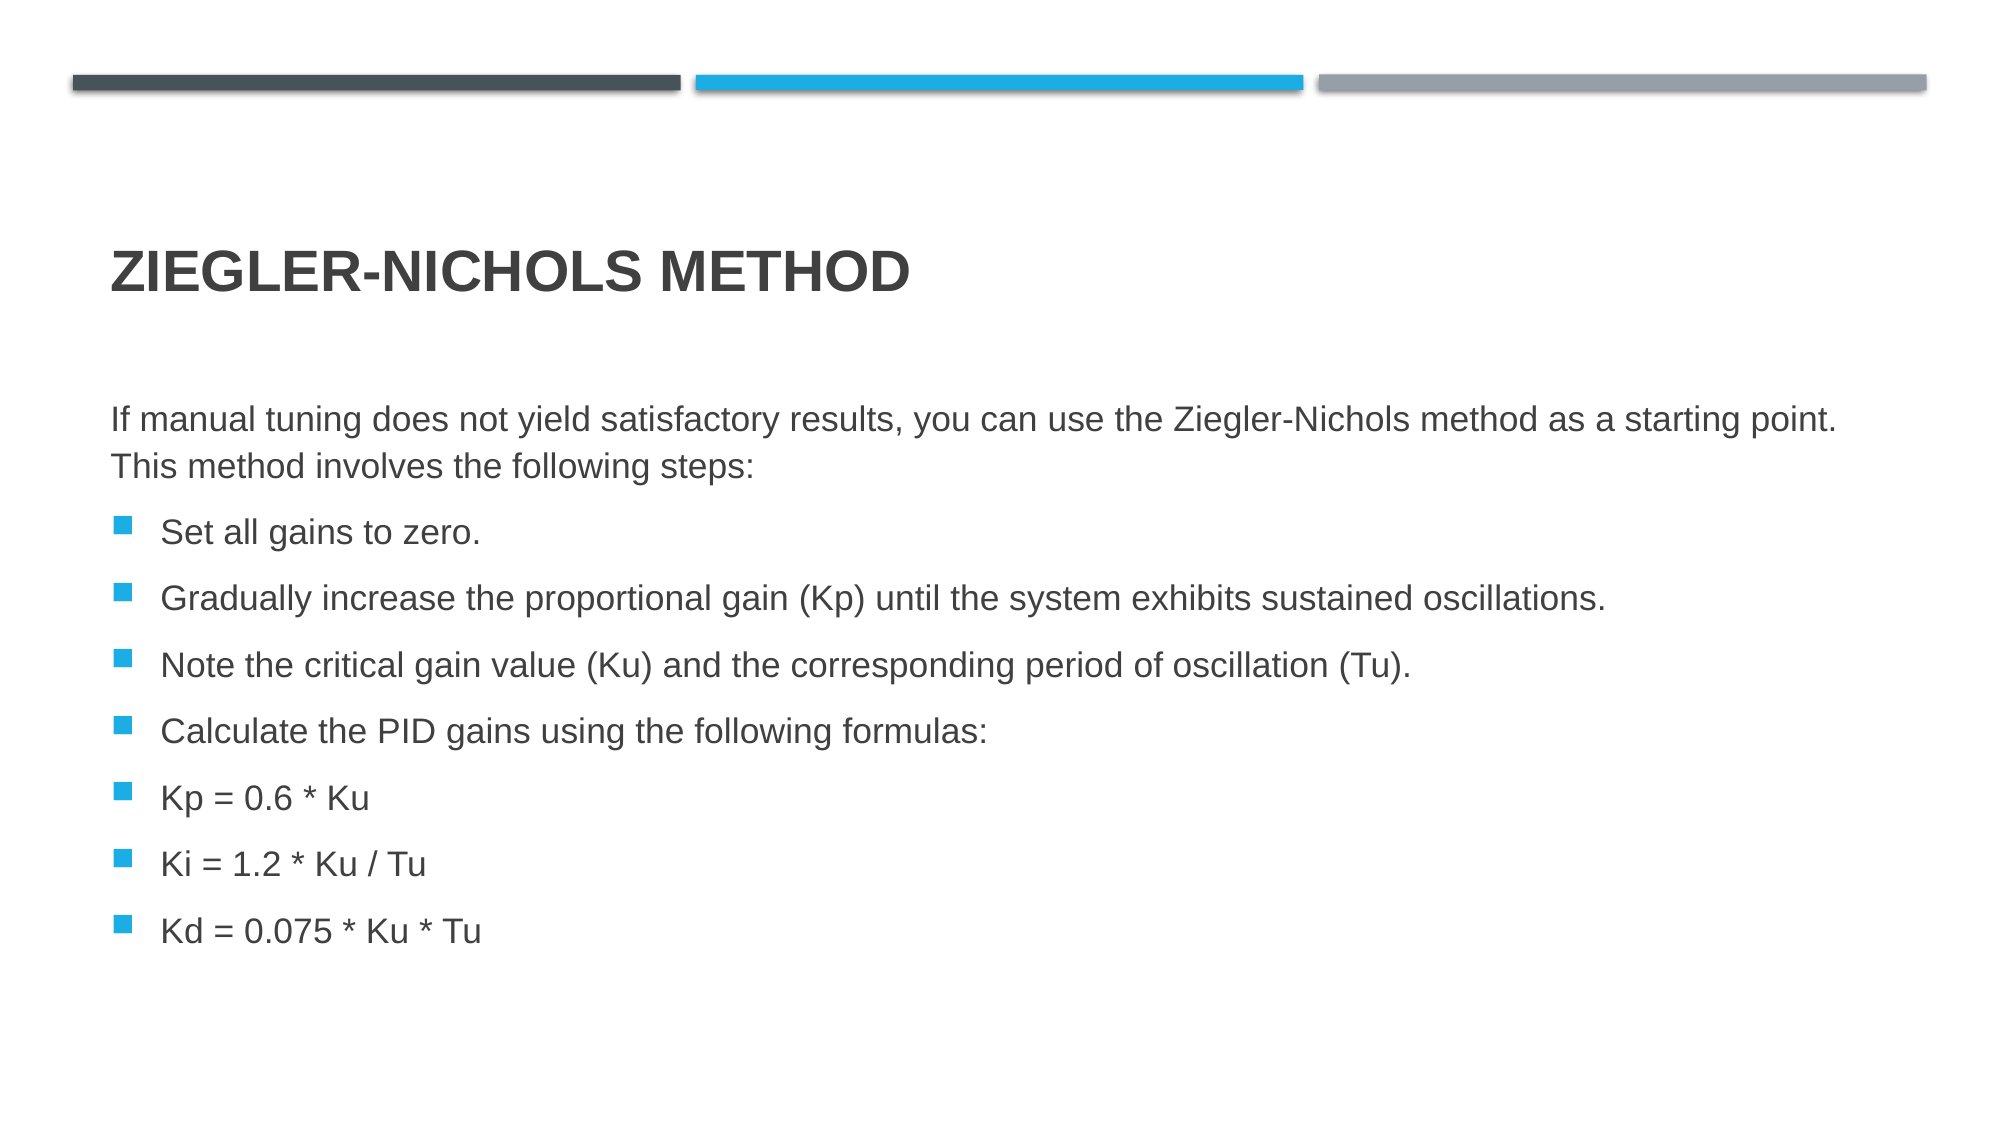

# Ziegler-Nichols method
If manual tuning does not yield satisfactory results, you can use the Ziegler-Nichols method as a starting point. This method involves the following steps:
Set all gains to zero.
Gradually increase the proportional gain (Kp) until the system exhibits sustained oscillations.
Note the critical gain value (Ku) and the corresponding period of oscillation (Tu).
Calculate the PID gains using the following formulas:
Kp = 0.6 * Ku
Ki = 1.2 * Ku / Tu
Kd = 0.075 * Ku * Tu